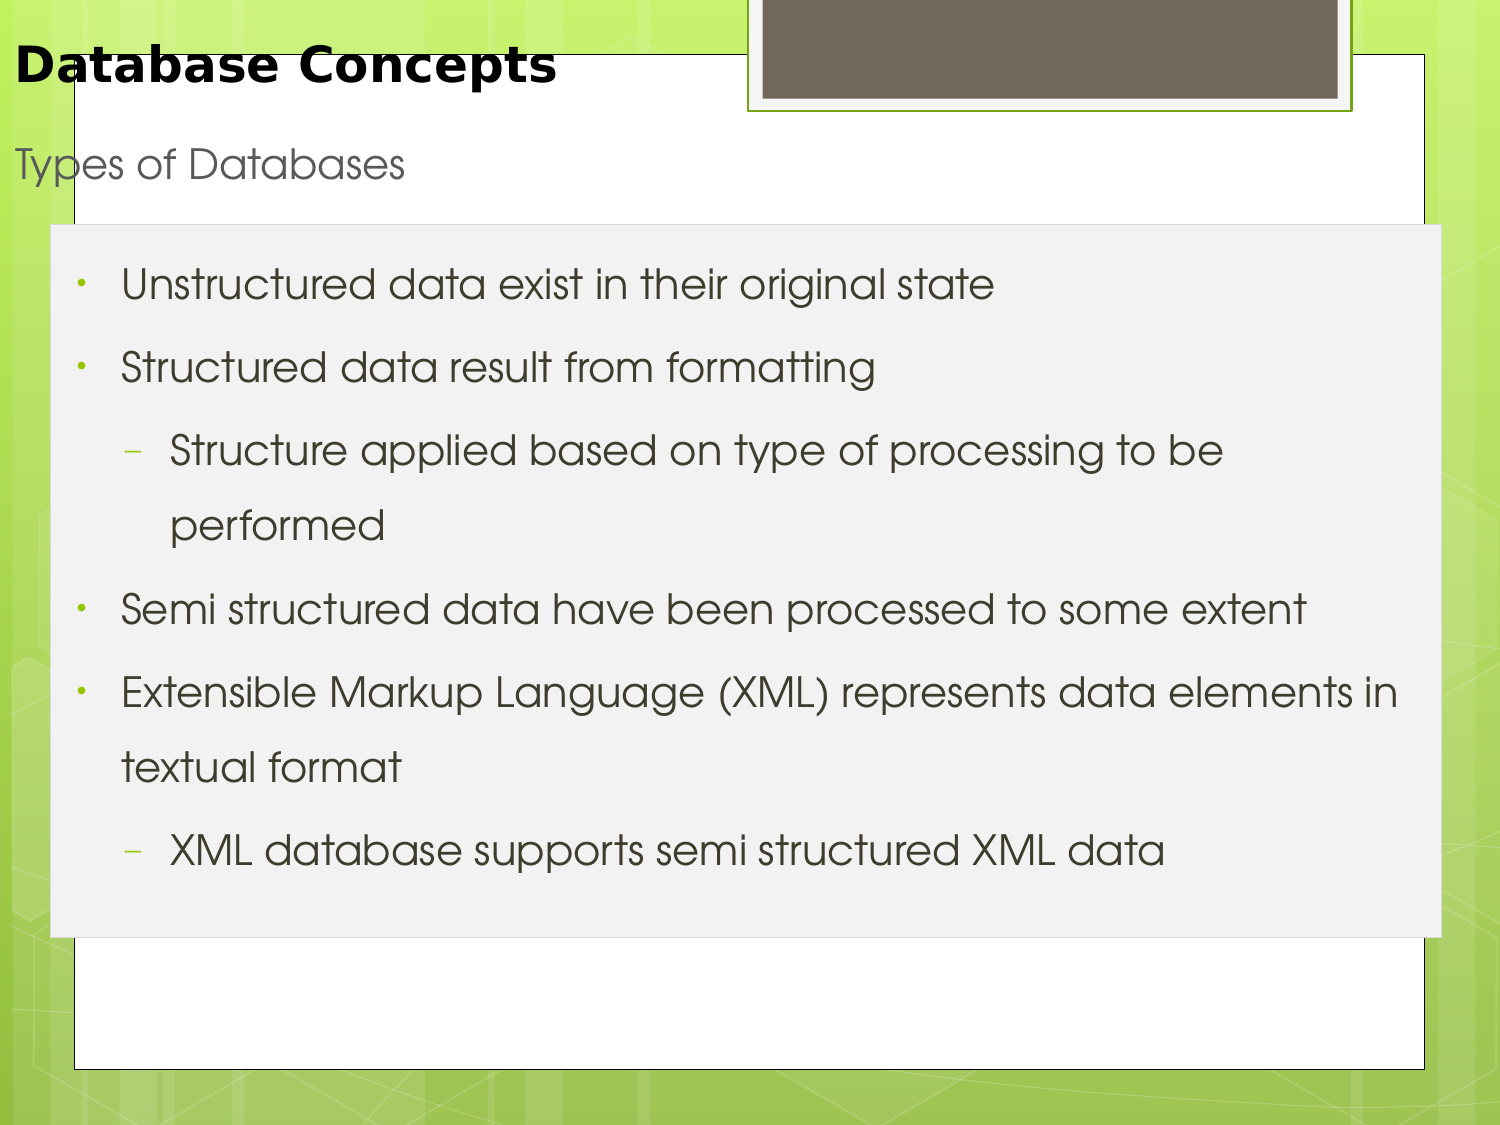

Database Concepts
# Types of Databases
Unstructured data exist in their original state
Structured data result from formatting
Structure applied based on type of processing to be performed
Semi structured data have been processed to some extent
Extensible Markup Language (XML) represents data elements in textual format
XML database supports semi structured XML data